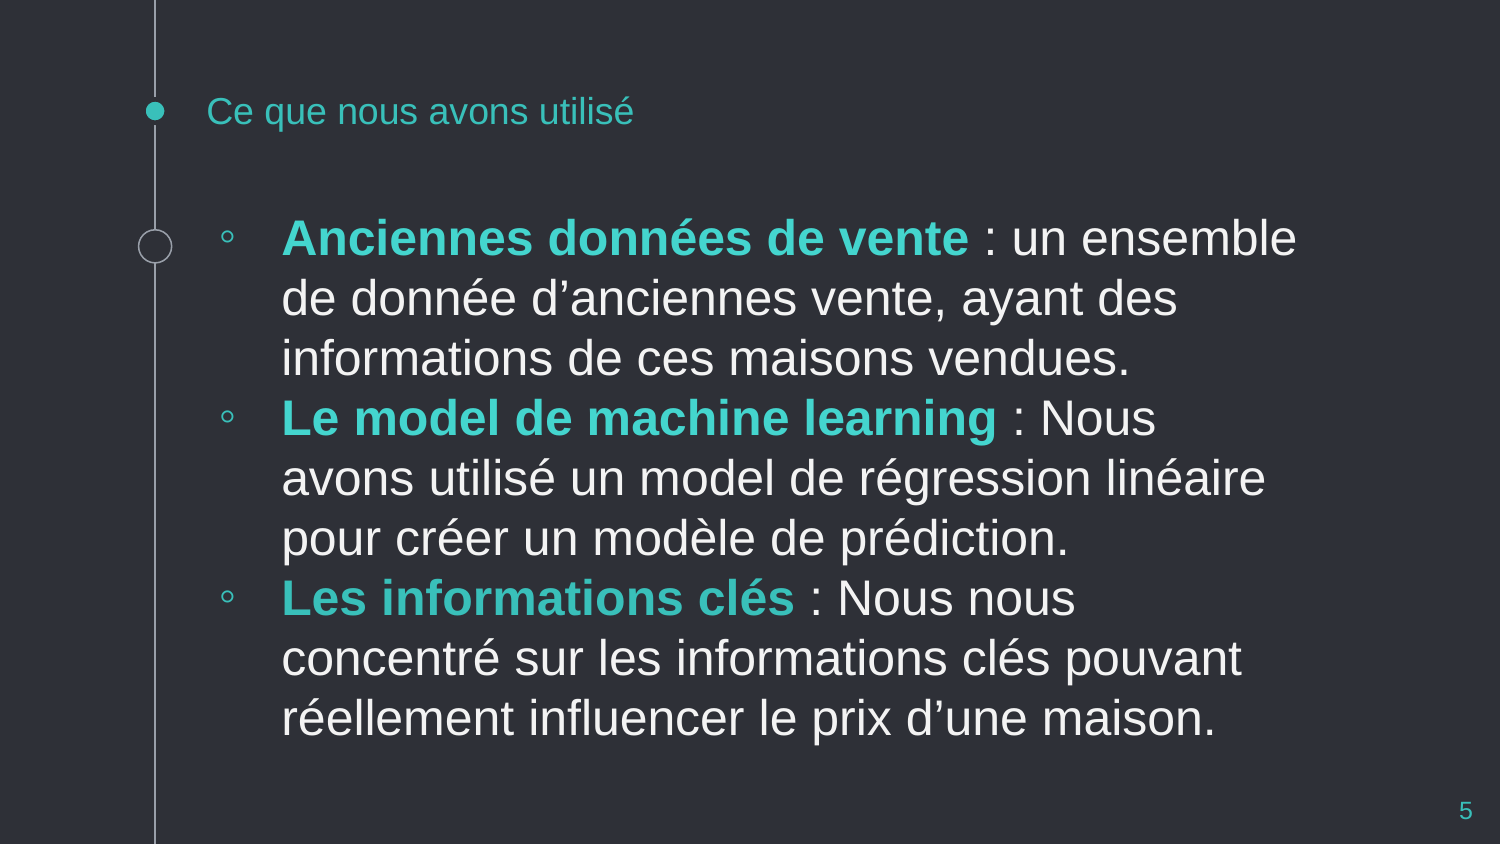

# Ce que nous avons utilisé
Anciennes données de vente : un ensemble de donnée d’anciennes vente, ayant des informations de ces maisons vendues.
Le model de machine learning : Nous avons utilisé un model de régression linéaire pour créer un modèle de prédiction.
Les informations clés : Nous nous concentré sur les informations clés pouvant réellement influencer le prix d’une maison.
5